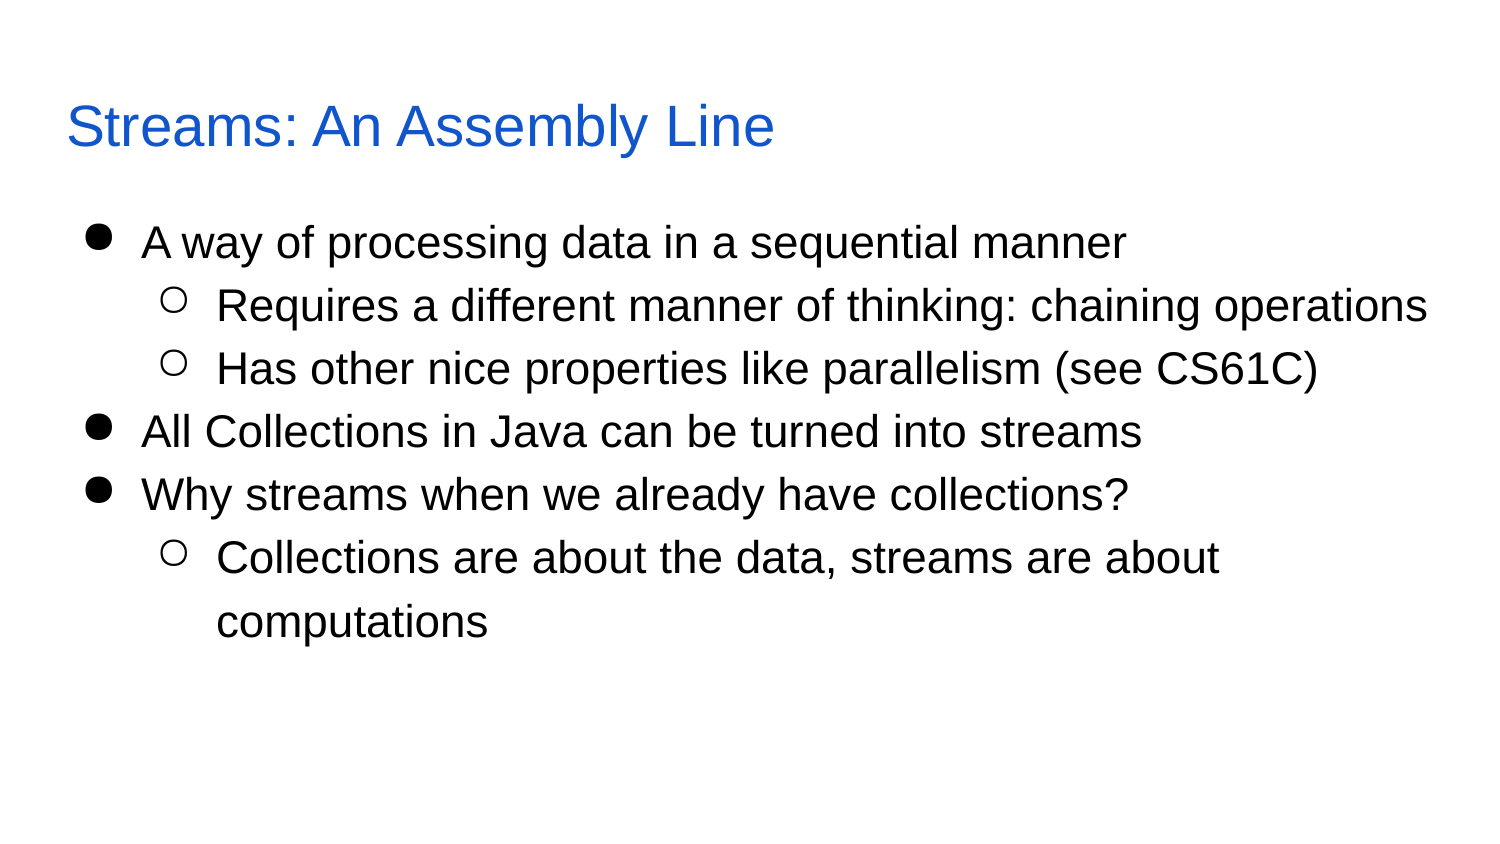

# Streams: An Assembly Line
A way of processing data in a sequential manner
Requires a different manner of thinking: chaining operations
Has other nice properties like parallelism (see CS61C)
All Collections in Java can be turned into streams
Why streams when we already have collections?
Collections are about the data, streams are about computations